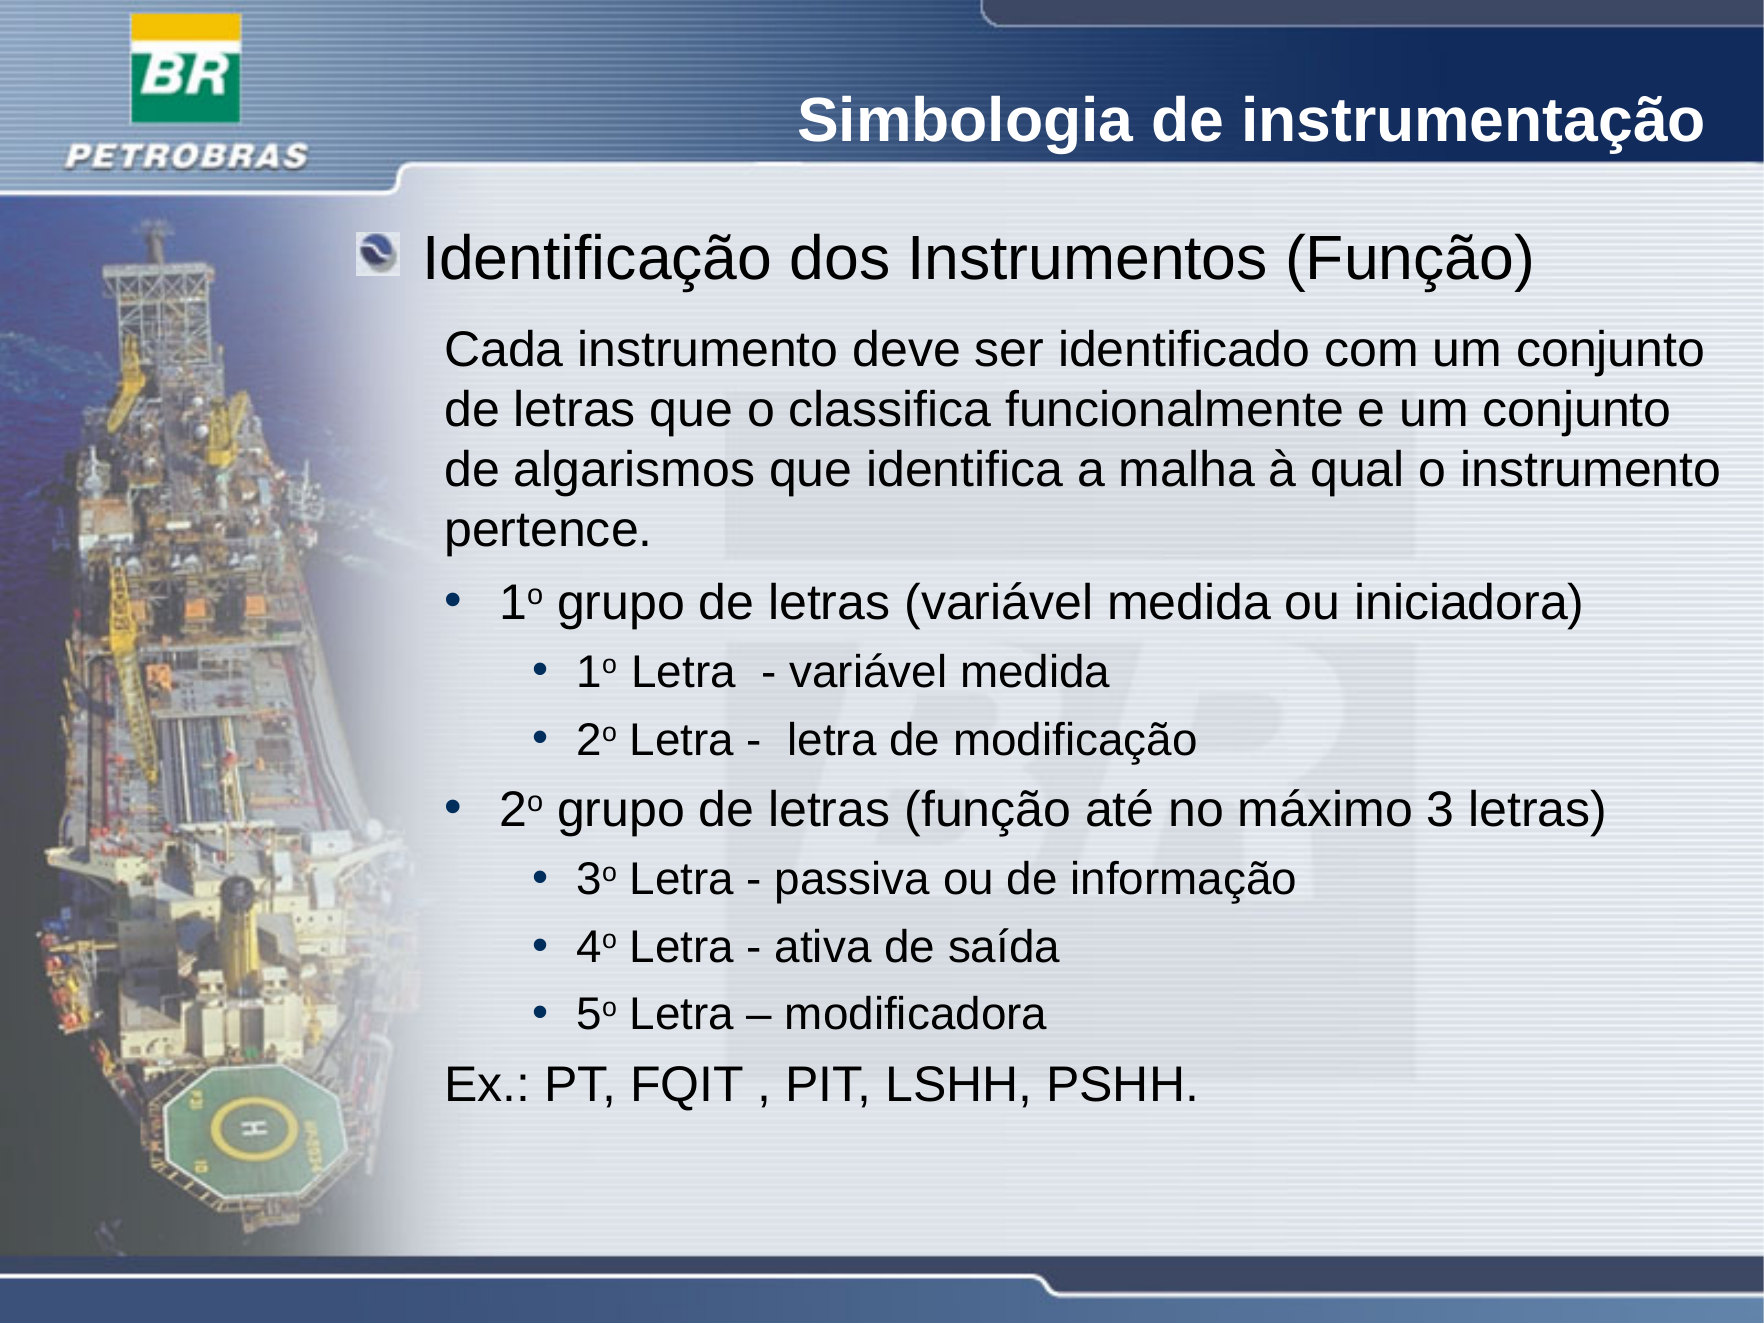

Simbologia de instrumentação
Identificação dos Instrumentos (Função)
Cada instrumento deve ser identificado com um conjunto de letras que o classifica funcionalmente e um conjunto de algarismos que identifica a malha à qual o instrumento pertence.
1o grupo de letras (variável medida ou iniciadora)
1o  Letra  - variável medida
2o Letra -  letra de modificação
2o grupo de letras (função até no máximo 3 letras)
3o Letra - passiva ou de informação
4o Letra - ativa de saída
5o Letra – modificadora
Ex.: PT, FQIT , PIT, LSHH, PSHH.